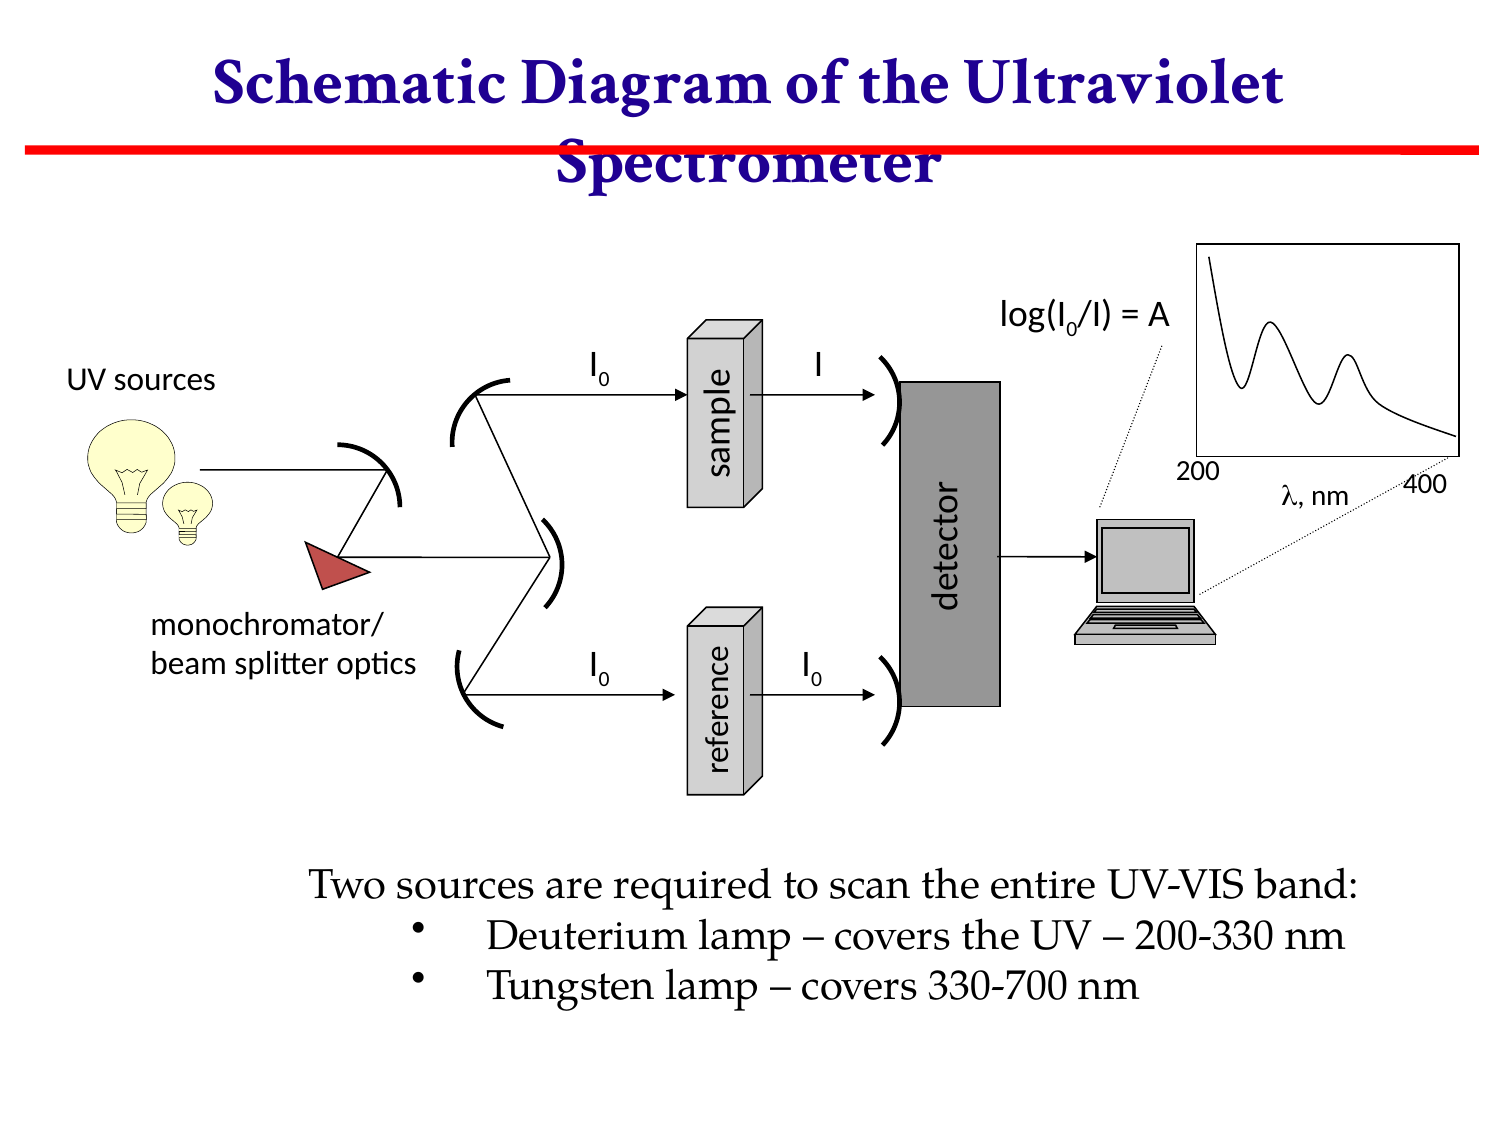

Schematic Diagram of the Ultraviolet Spectrometer

log(I0/I) = A

I0
I

UV sources

sample

200

400
λ, nm

detector

monochromator/
beam splitter optics

I0
I0

reference

Two sources are required to scan the entire UV-VIS band:
Deuterium lamp – covers the UV – 200-330 nm
Tungsten lamp – covers 330-700 nm